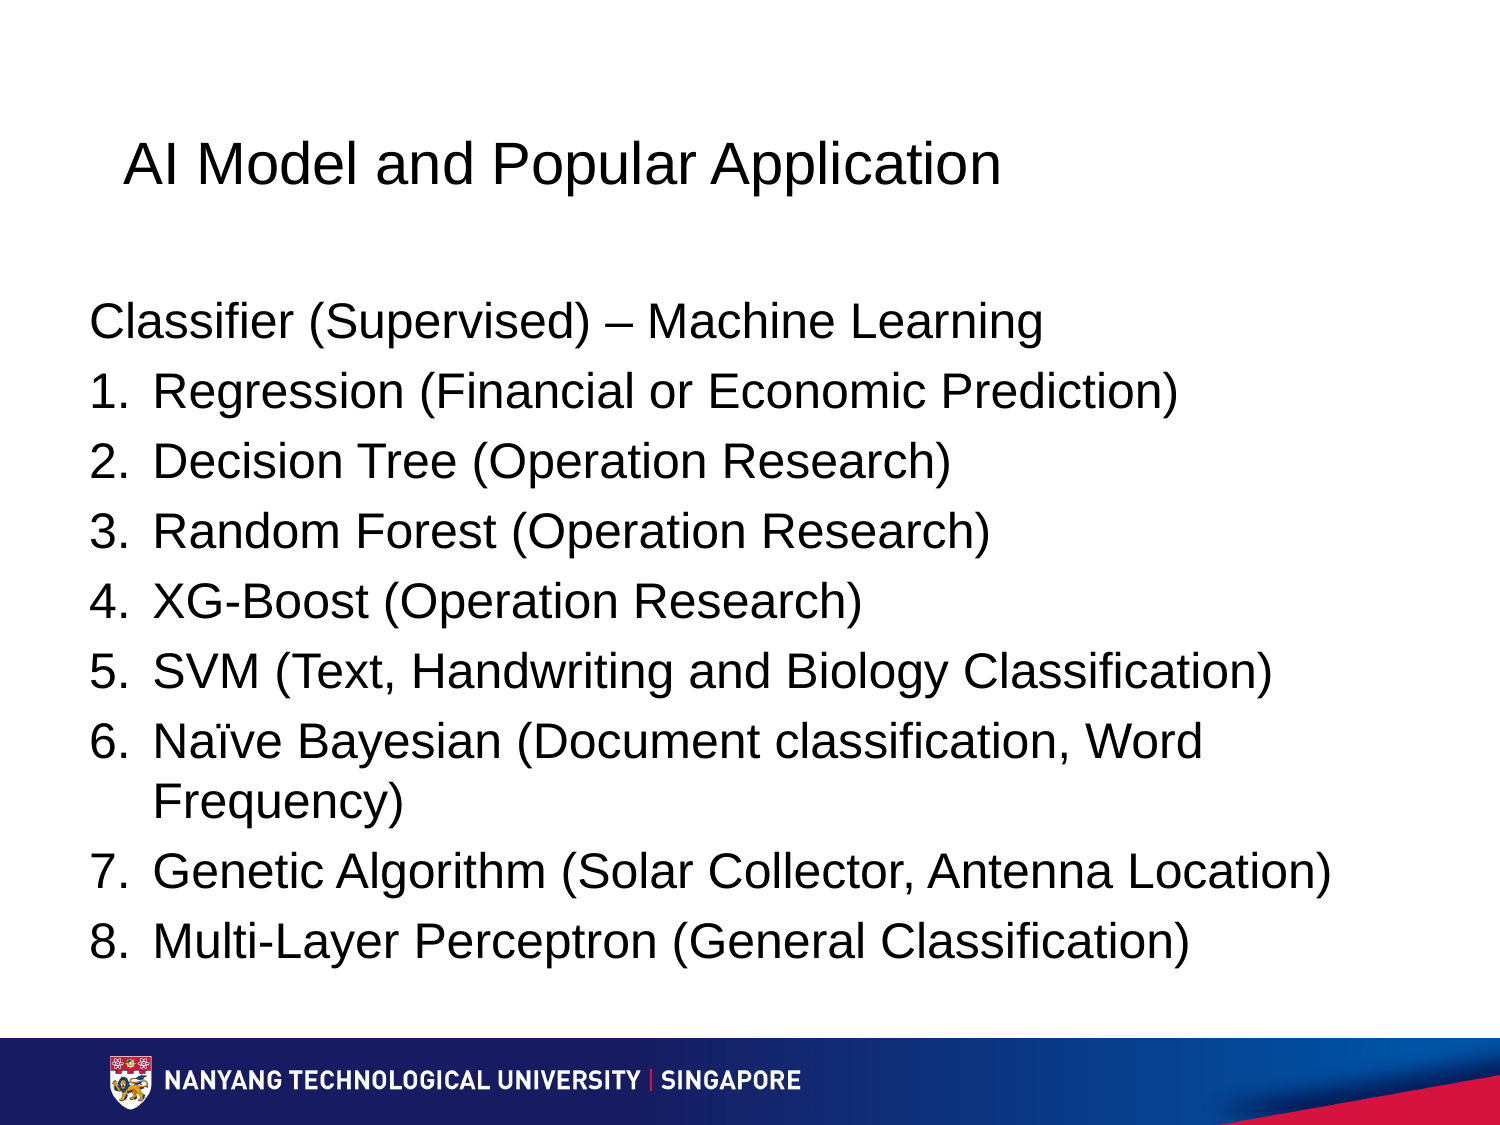

# AI Model and Popular Application
Classifier (Supervised) – Machine Learning
Regression (Financial or Economic Prediction)
Decision Tree (Operation Research)
Random Forest (Operation Research)
XG-Boost (Operation Research)
SVM (Text, Handwriting and Biology Classification)
Naïve Bayesian (Document classification, Word Frequency)
Genetic Algorithm (Solar Collector, Antenna Location)
Multi-Layer Perceptron (General Classification)